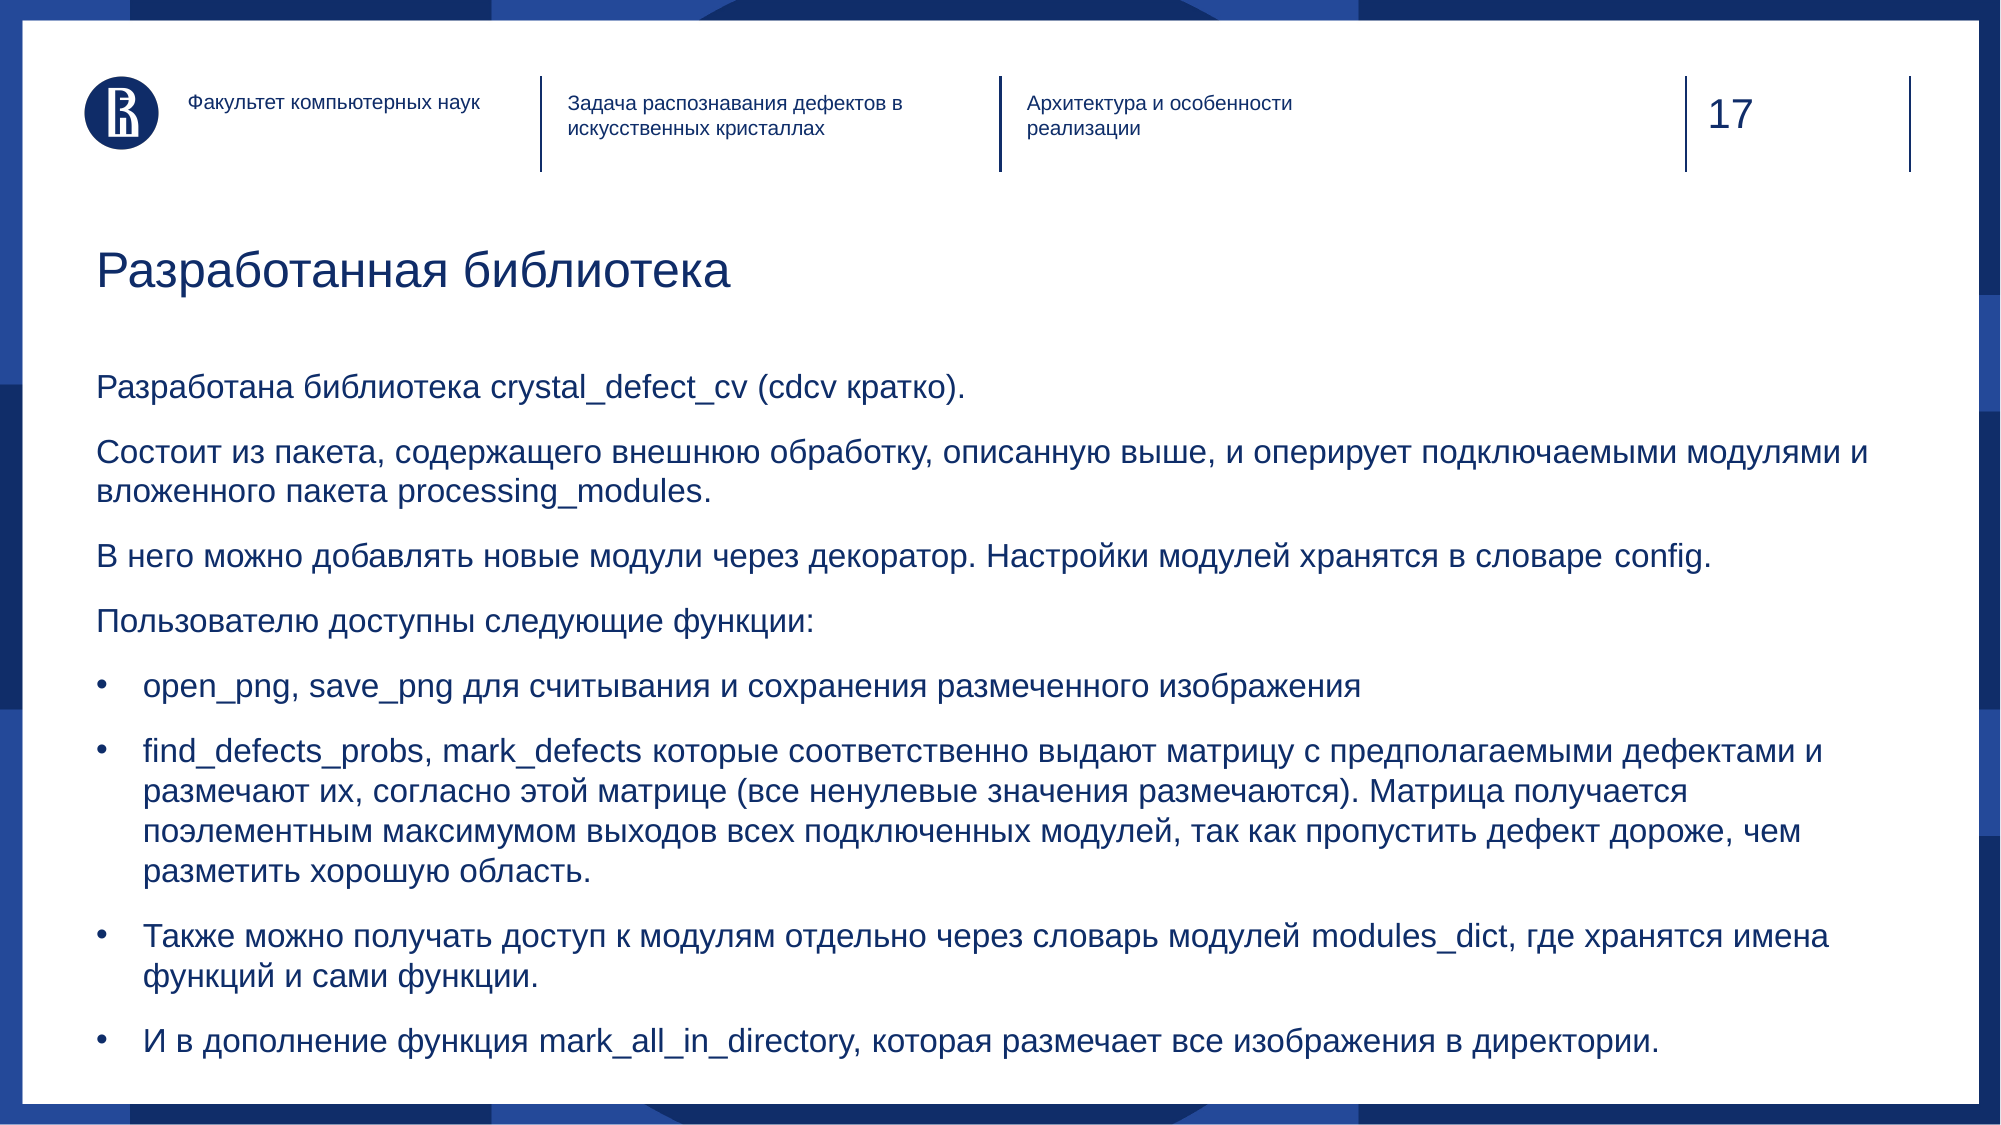

Факультет компьютерных наук

Задача распознавания дефектов в искусственных кристаллах
Архитектура и особенности реализации
# Разработанная библиотека
Разработана библиотека crystal_defect_cv (cdcv кратко).
Состоит из пакета, содержащего внешнюю обработку, описанную выше, и оперирует подключаемыми модулями и вложенного пакета processing_modules.
В него можно добавлять новые модули через декоратор. Настройки модулей хранятся в словаре config.
Пользователю доступны следующие функции:
open_png, save_png для считывания и сохранения размеченного изображения
find_defects_probs, mark_defects которые соответственно выдают матрицу с предполагаемыми дефектами и размечают их, согласно этой матрице (все ненулевые значения размечаются). Матрица получается поэлементным максимумом выходов всех подключенных модулей, так как пропустить дефект дороже, чем разметить хорошую область.
Также можно получать доступ к модулям отдельно через словарь модулей modules_dict, где хранятся имена функций и сами функции.
И в дополнение функция mark_all_in_directory, которая размечает все изображения в директории.